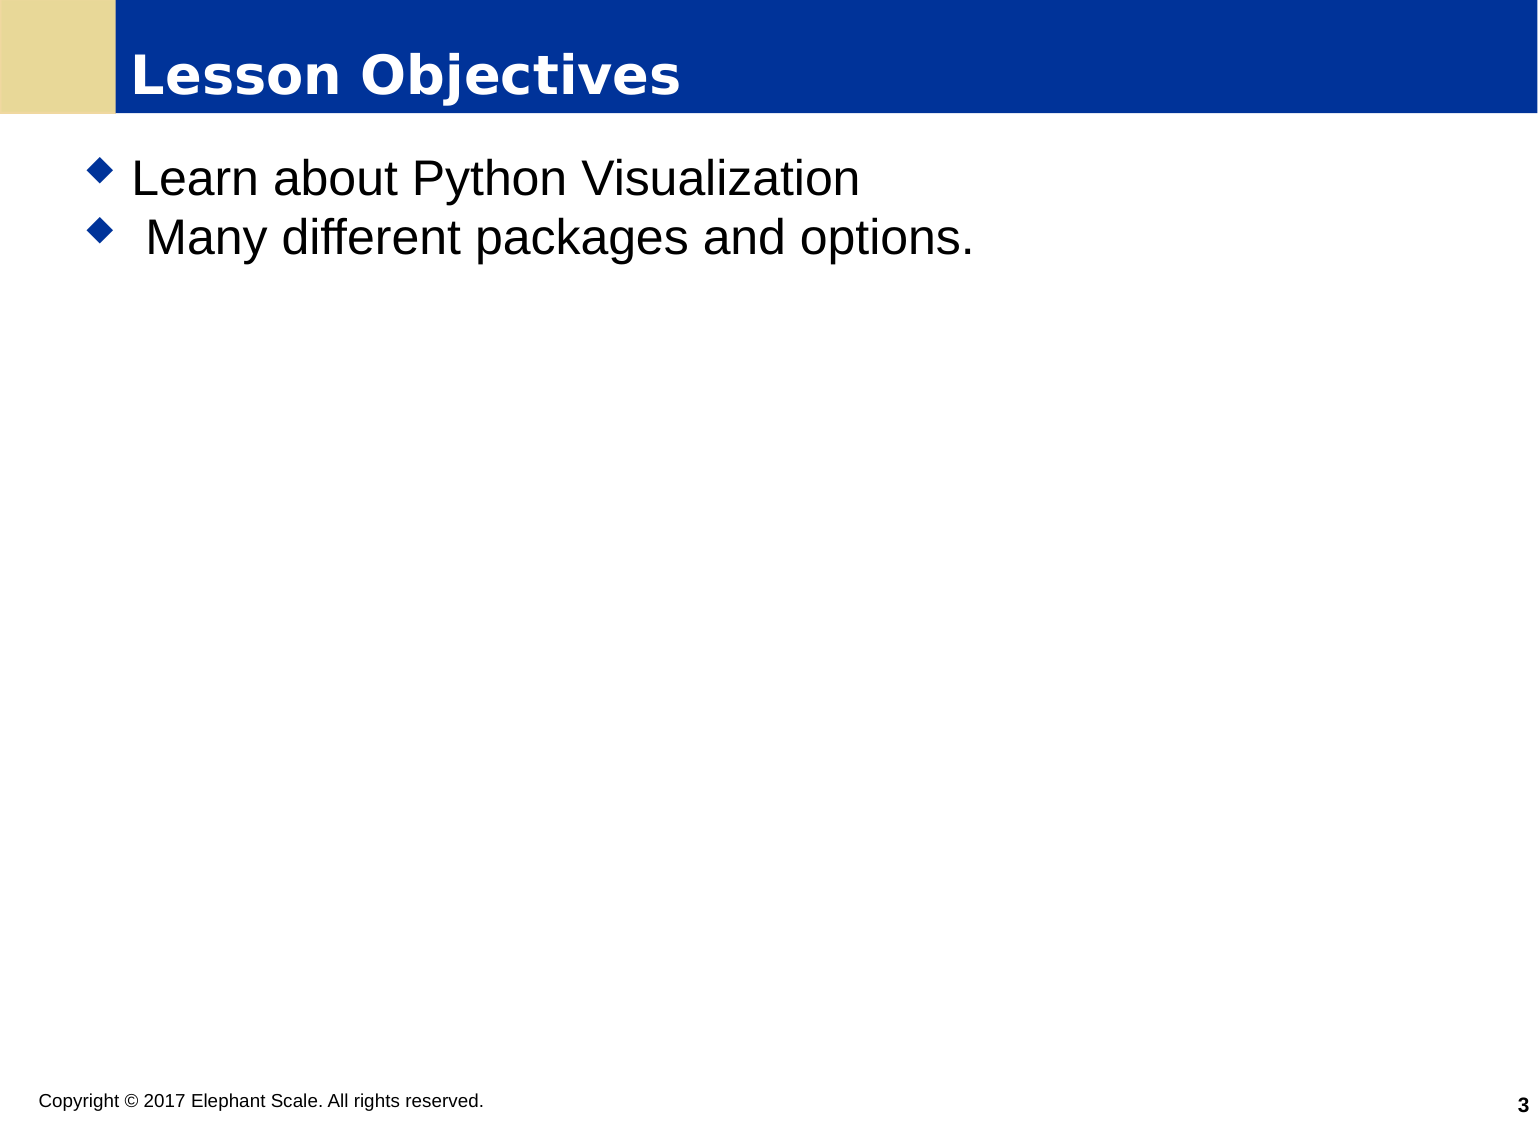

# Lesson Objectives
Learn about Python Visualization
 Many different packages and options.
3
Copyright © 2017 Elephant Scale. All rights reserved.